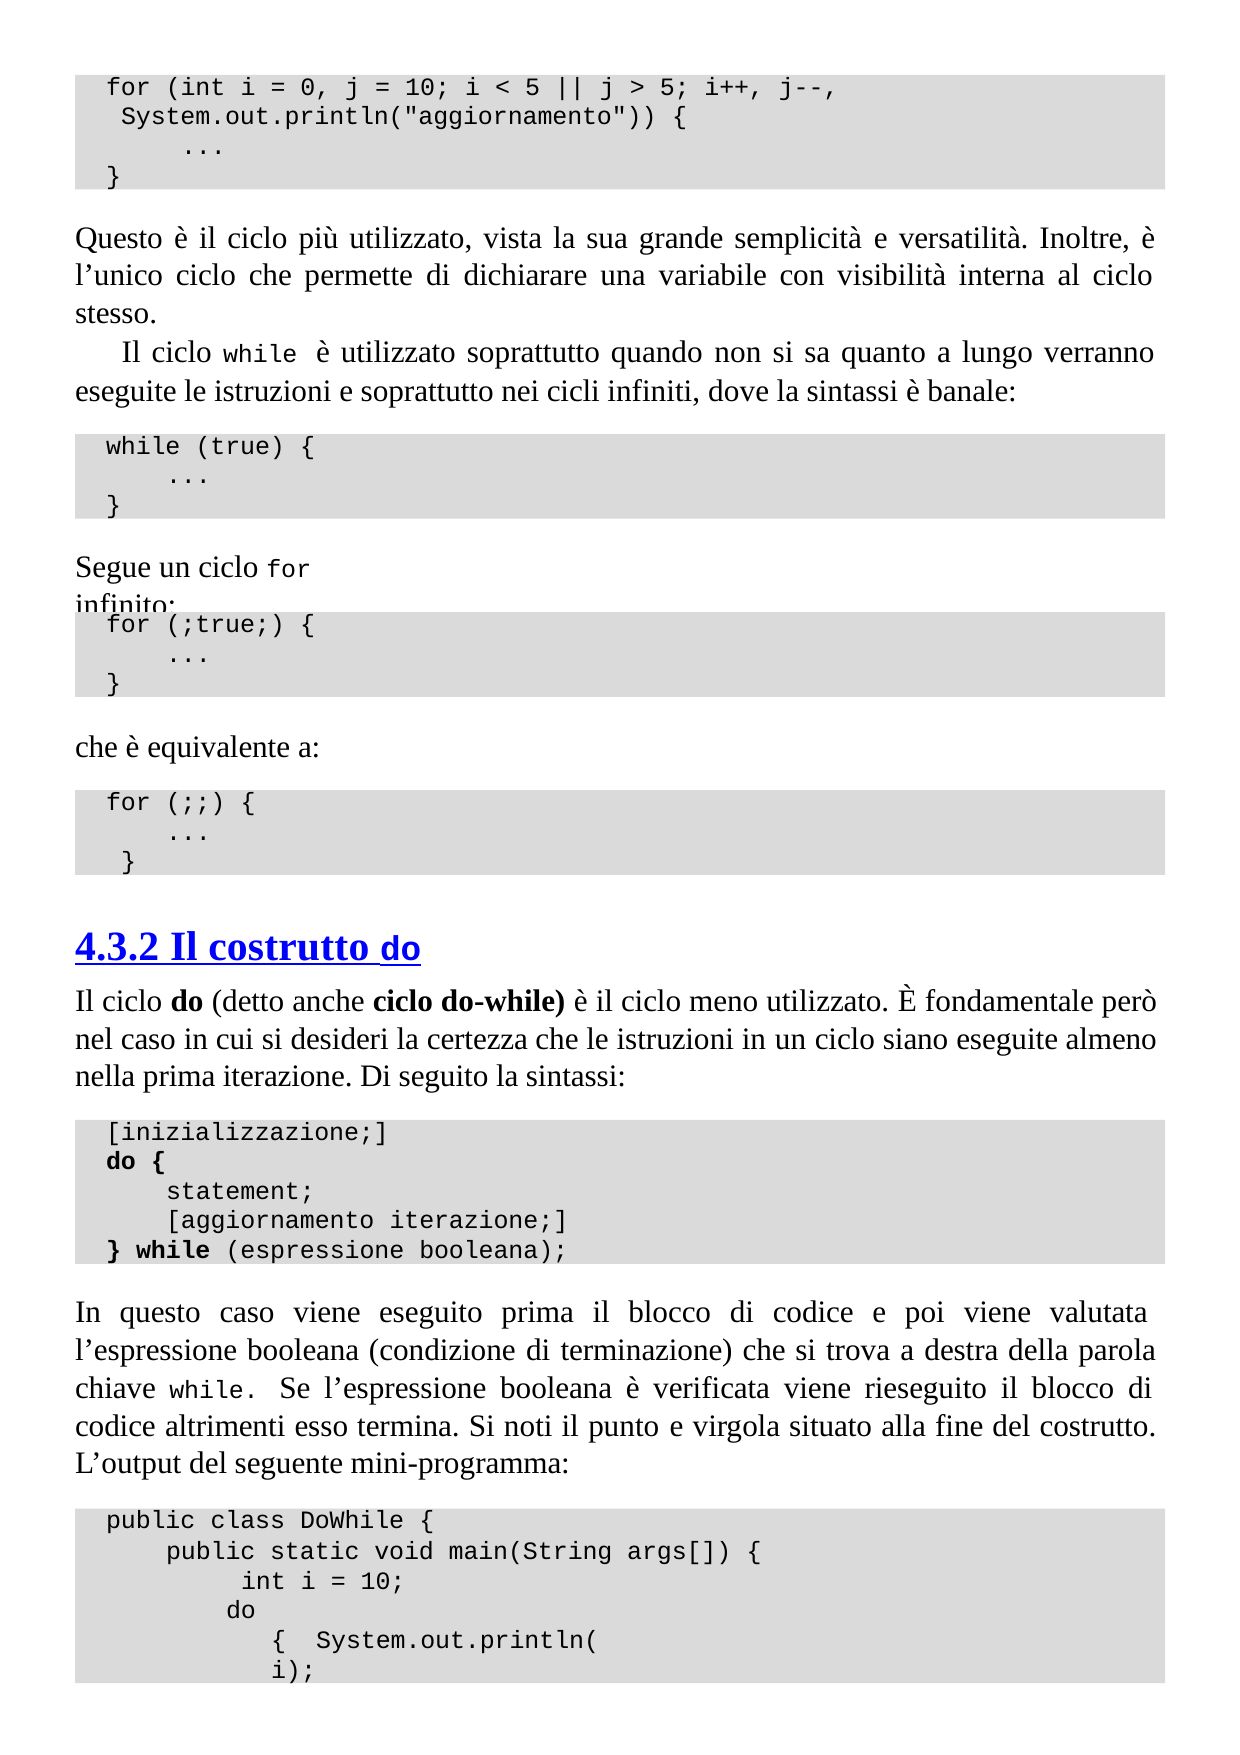

for (int i = 0, j = 10; i < 5 || j > 5; i++, j--,
System.out.println("aggiornamento")) {
...
}
Questo è il ciclo più utilizzato, vista la sua grande semplicità e versatilità. Inoltre, è  l’unico ciclo che permette di dichiarare una variabile con visibilità interna al ciclo  stesso.
Il ciclo while è utilizzato soprattutto quando non si sa quanto a lungo verranno  eseguite le istruzioni e soprattutto nei cicli infiniti, dove la sintassi è banale:
while (true) {
...
}
Segue un ciclo for infinito:
for (;true;) {
...
}
che è equivalente a:
for (;;) {
...
}
4.3.2 Il costrutto do
Il ciclo do (detto anche ciclo do-while) è il ciclo meno utilizzato. È fondamentale però  nel caso in cui si desideri la certezza che le istruzioni in un ciclo siano eseguite almeno  nella prima iterazione. Di seguito la sintassi:
[inizializzazione;]
do {
statement;
[aggiornamento iterazione;]
} while (espressione booleana);
In questo caso viene eseguito prima il blocco di codice e poi viene valutata  l’espressione booleana (condizione di terminazione) che si trova a destra della parola  chiave while. Se l’espressione booleana è verificata viene rieseguito il blocco di  codice altrimenti esso termina. Si noti il punto e virgola situato alla fine del costrutto.  L’output del seguente mini-programma:
public class DoWhile {
public static void main(String args[]) {  int i = 10;
do {  System.out.println(i);